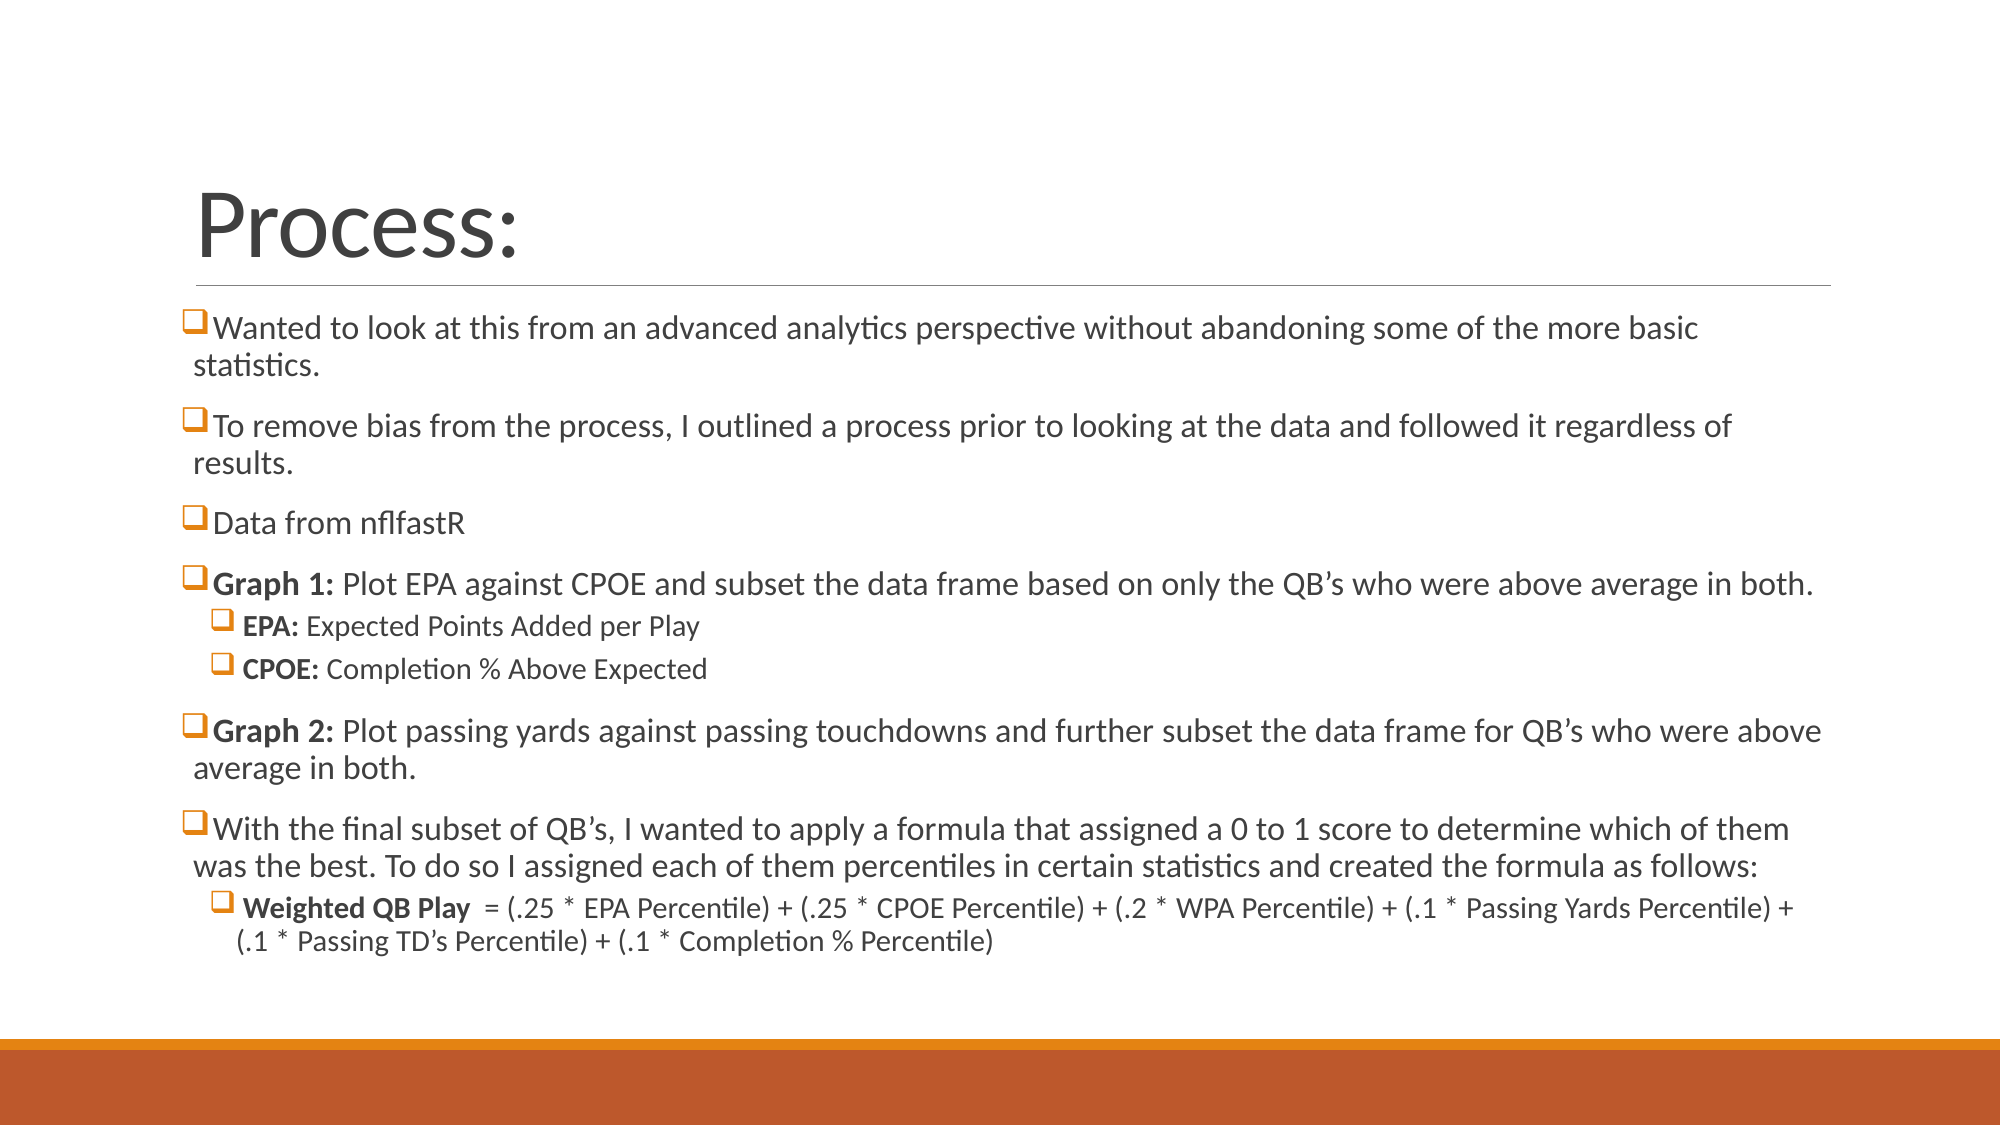

# Process:
 Wanted to look at this from an advanced analytics perspective without abandoning some of the more basic statistics.
 To remove bias from the process, I outlined a process prior to looking at the data and followed it regardless of results.
 Data from nflfastR
 Graph 1: Plot EPA against CPOE and subset the data frame based on only the QB’s who were above average in both.
 EPA: Expected Points Added per Play
 CPOE: Completion % Above Expected
 Graph 2: Plot passing yards against passing touchdowns and further subset the data frame for QB’s who were above average in both.
 With the final subset of QB’s, I wanted to apply a formula that assigned a 0 to 1 score to determine which of them was the best. To do so I assigned each of them percentiles in certain statistics and created the formula as follows:
 Weighted QB Play  = (.25 * EPA Percentile) + (.25 * CPOE Percentile) + (.2 * WPA Percentile) + (.1 * Passing Yards Percentile) + (.1 * Passing TD’s Percentile) + (.1 * Completion % Percentile)